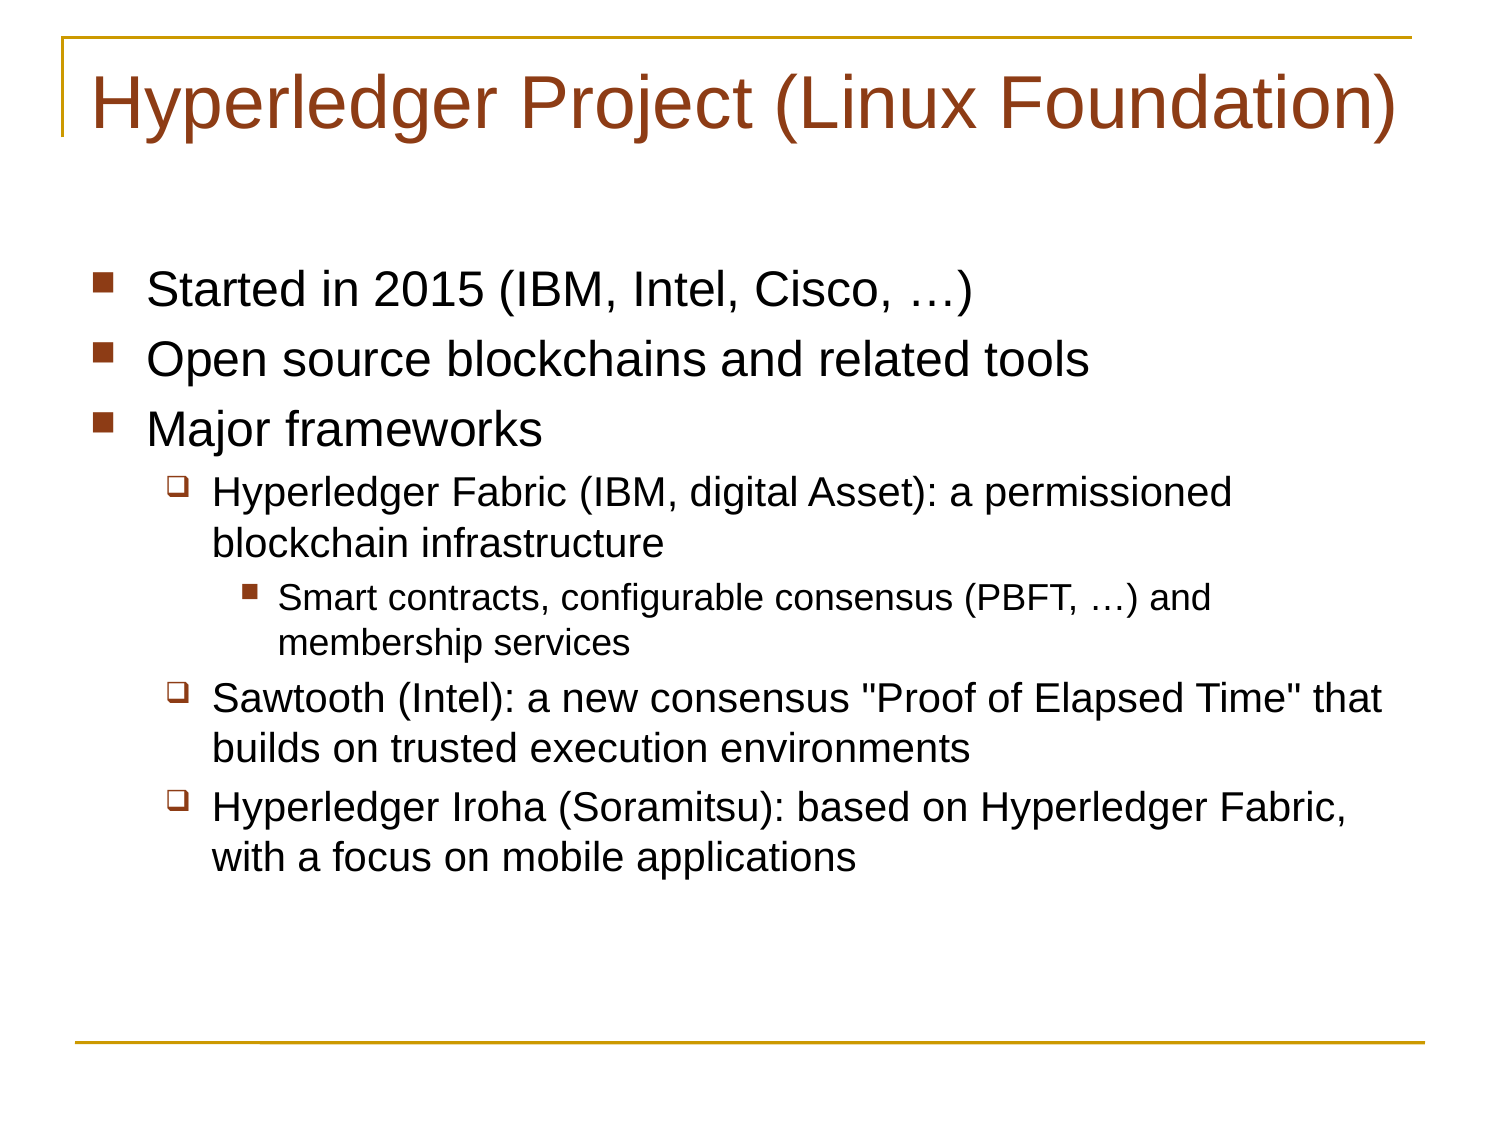

# Hyperledger Project (Linux Foundation)
Started in 2015 (IBM, Intel, Cisco, …)
Open source blockchains and related tools
Major frameworks
Hyperledger Fabric (IBM, digital Asset): a permissioned blockchain infrastructure
Smart contracts, configurable consensus (PBFT, …) and membership services
Sawtooth (Intel): a new consensus "Proof of Elapsed Time" that builds on trusted execution environments
Hyperledger Iroha (Soramitsu): based on Hyperledger Fabric, with a focus on mobile applications